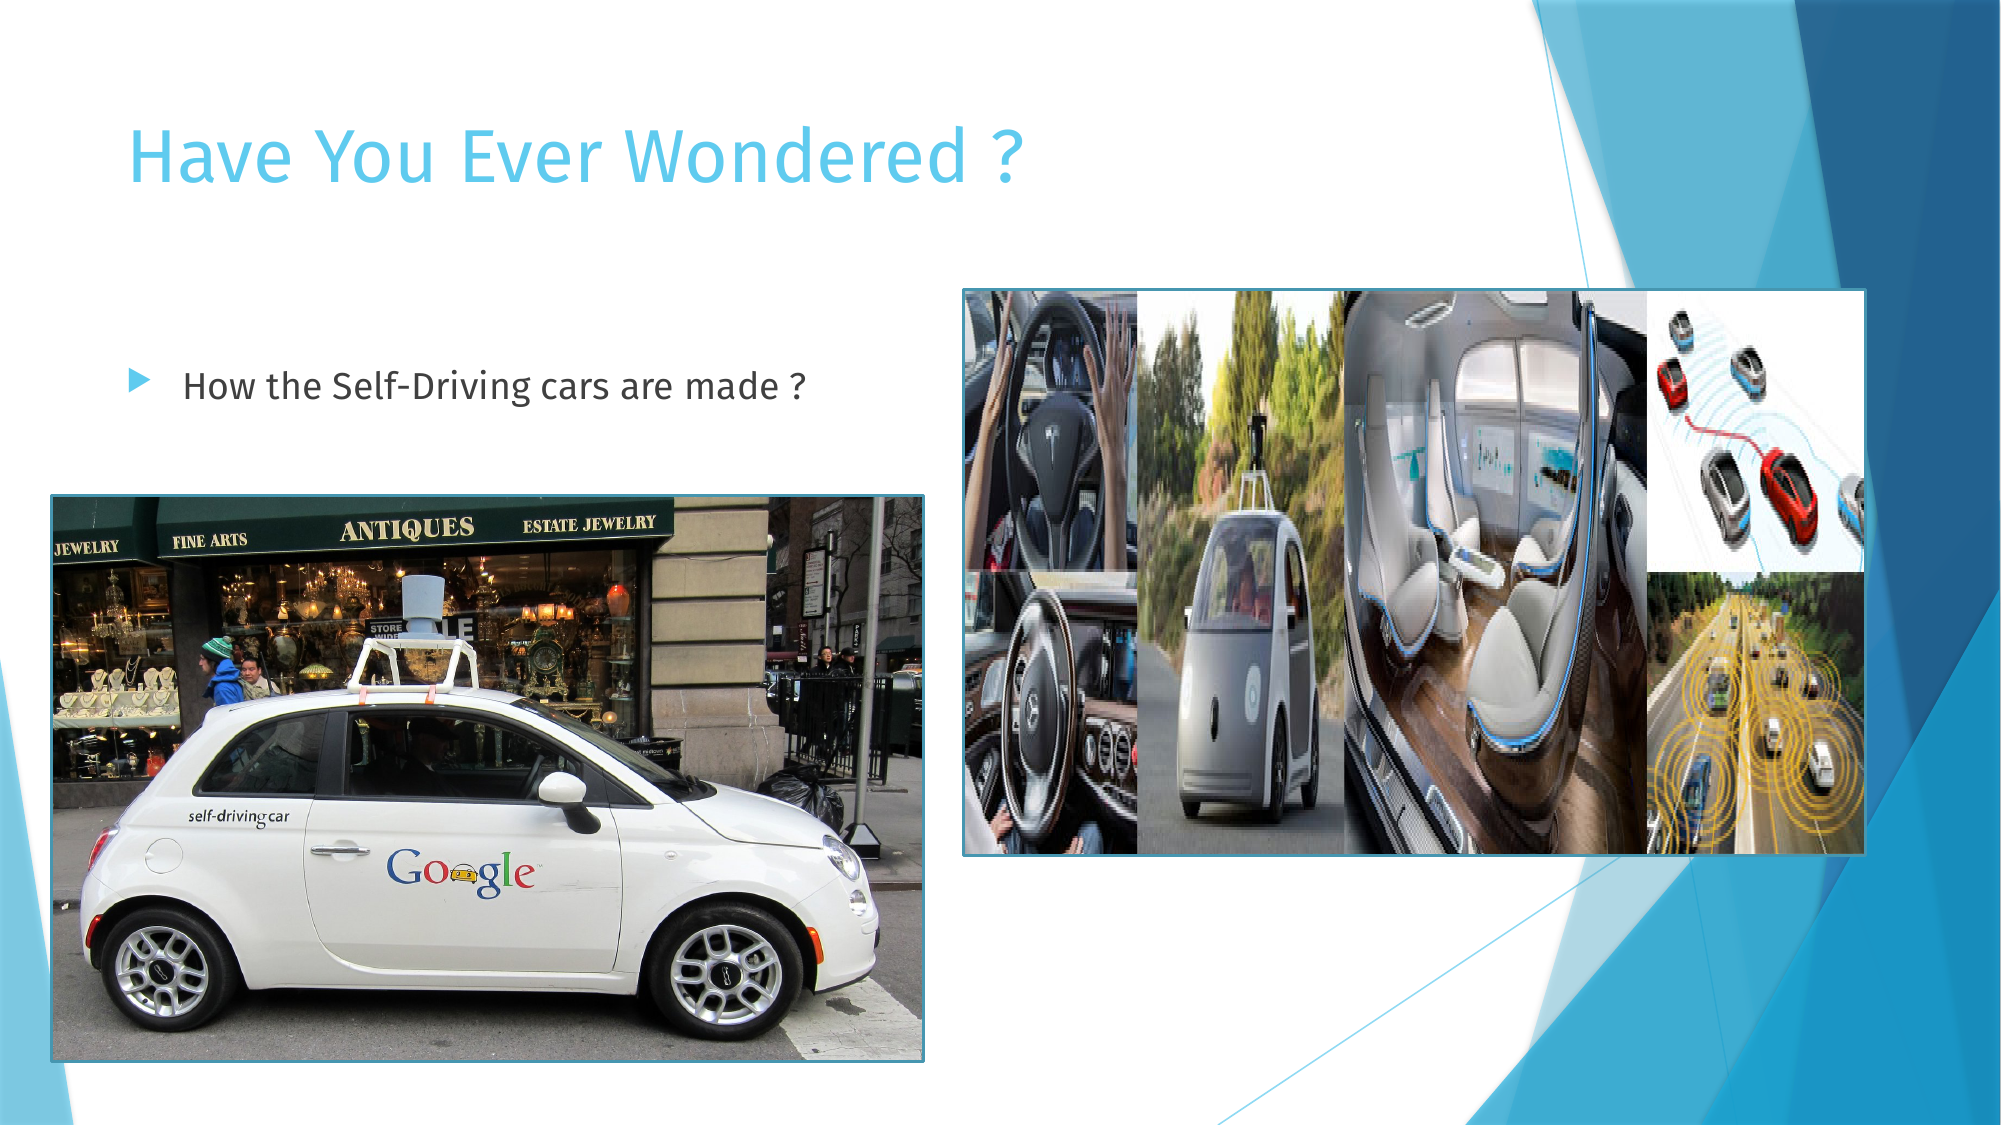

# Have You Ever Wondered ?

How the Self-Driving cars are made ?